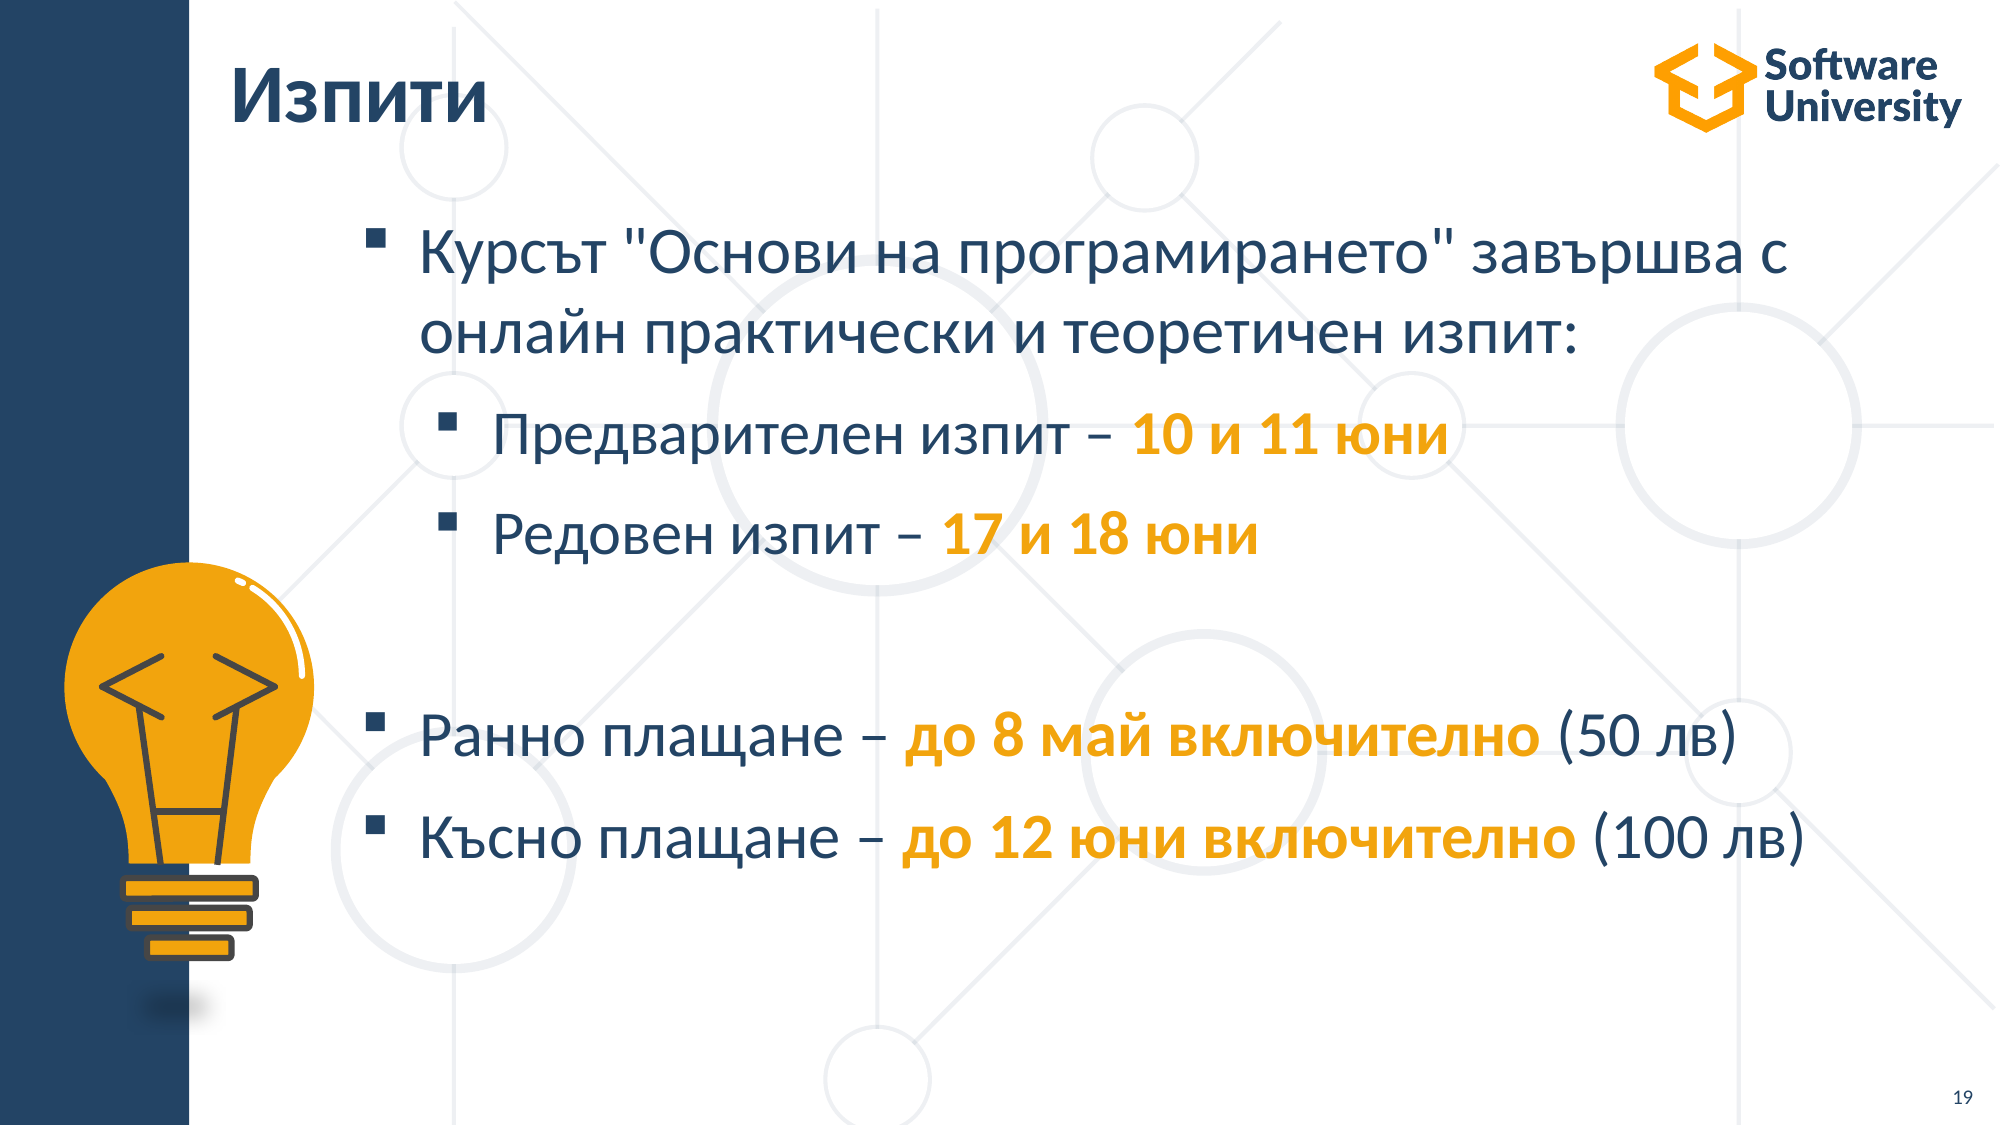

# Изпити
Курсът "Основи на програмирането" завършва с онлайн практически и теоретичен изпит:
Предварителен изпит – 10 и 11 юни
Редовен изпит – 17 и 18 юни

Ранно плащане – до 8 май включително (50 лв)
Късно плащане – до 12 юни включително (100 лв)

19